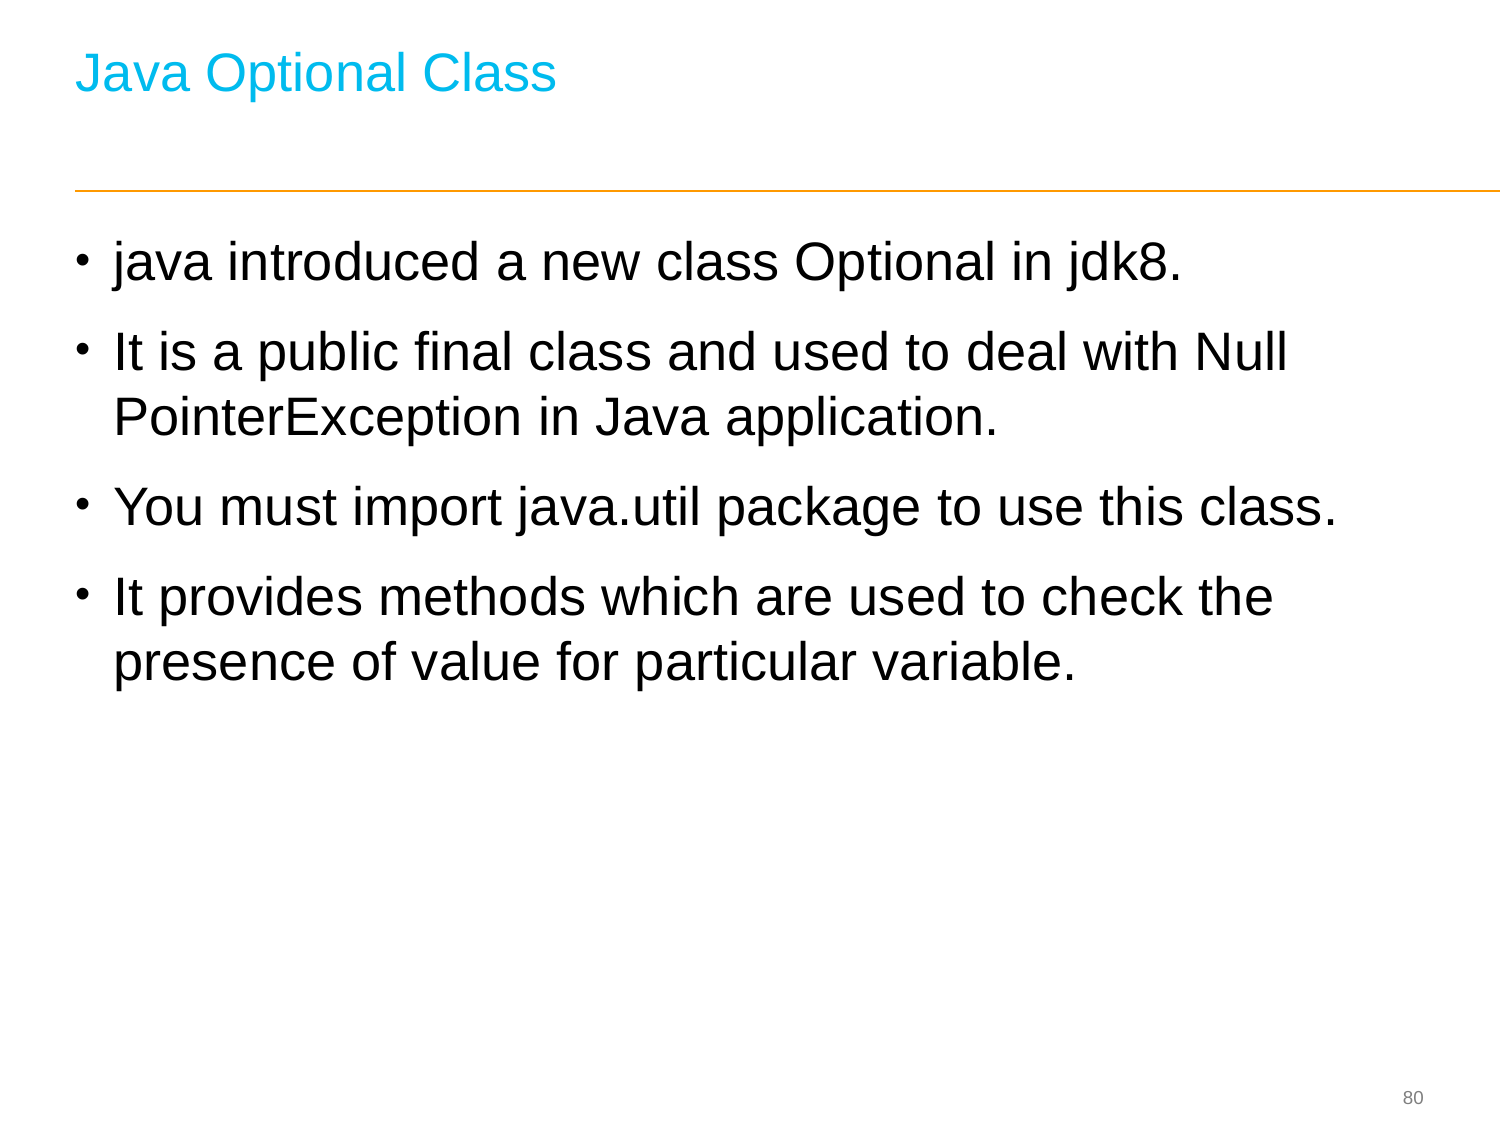

# Java Optional Class
java introduced a new class Optional in jdk8.
It is a public final class and used to deal with Null PointerException in Java application.
You must import java.util package to use this class.
It provides methods which are used to check the  presence of value for particular variable.